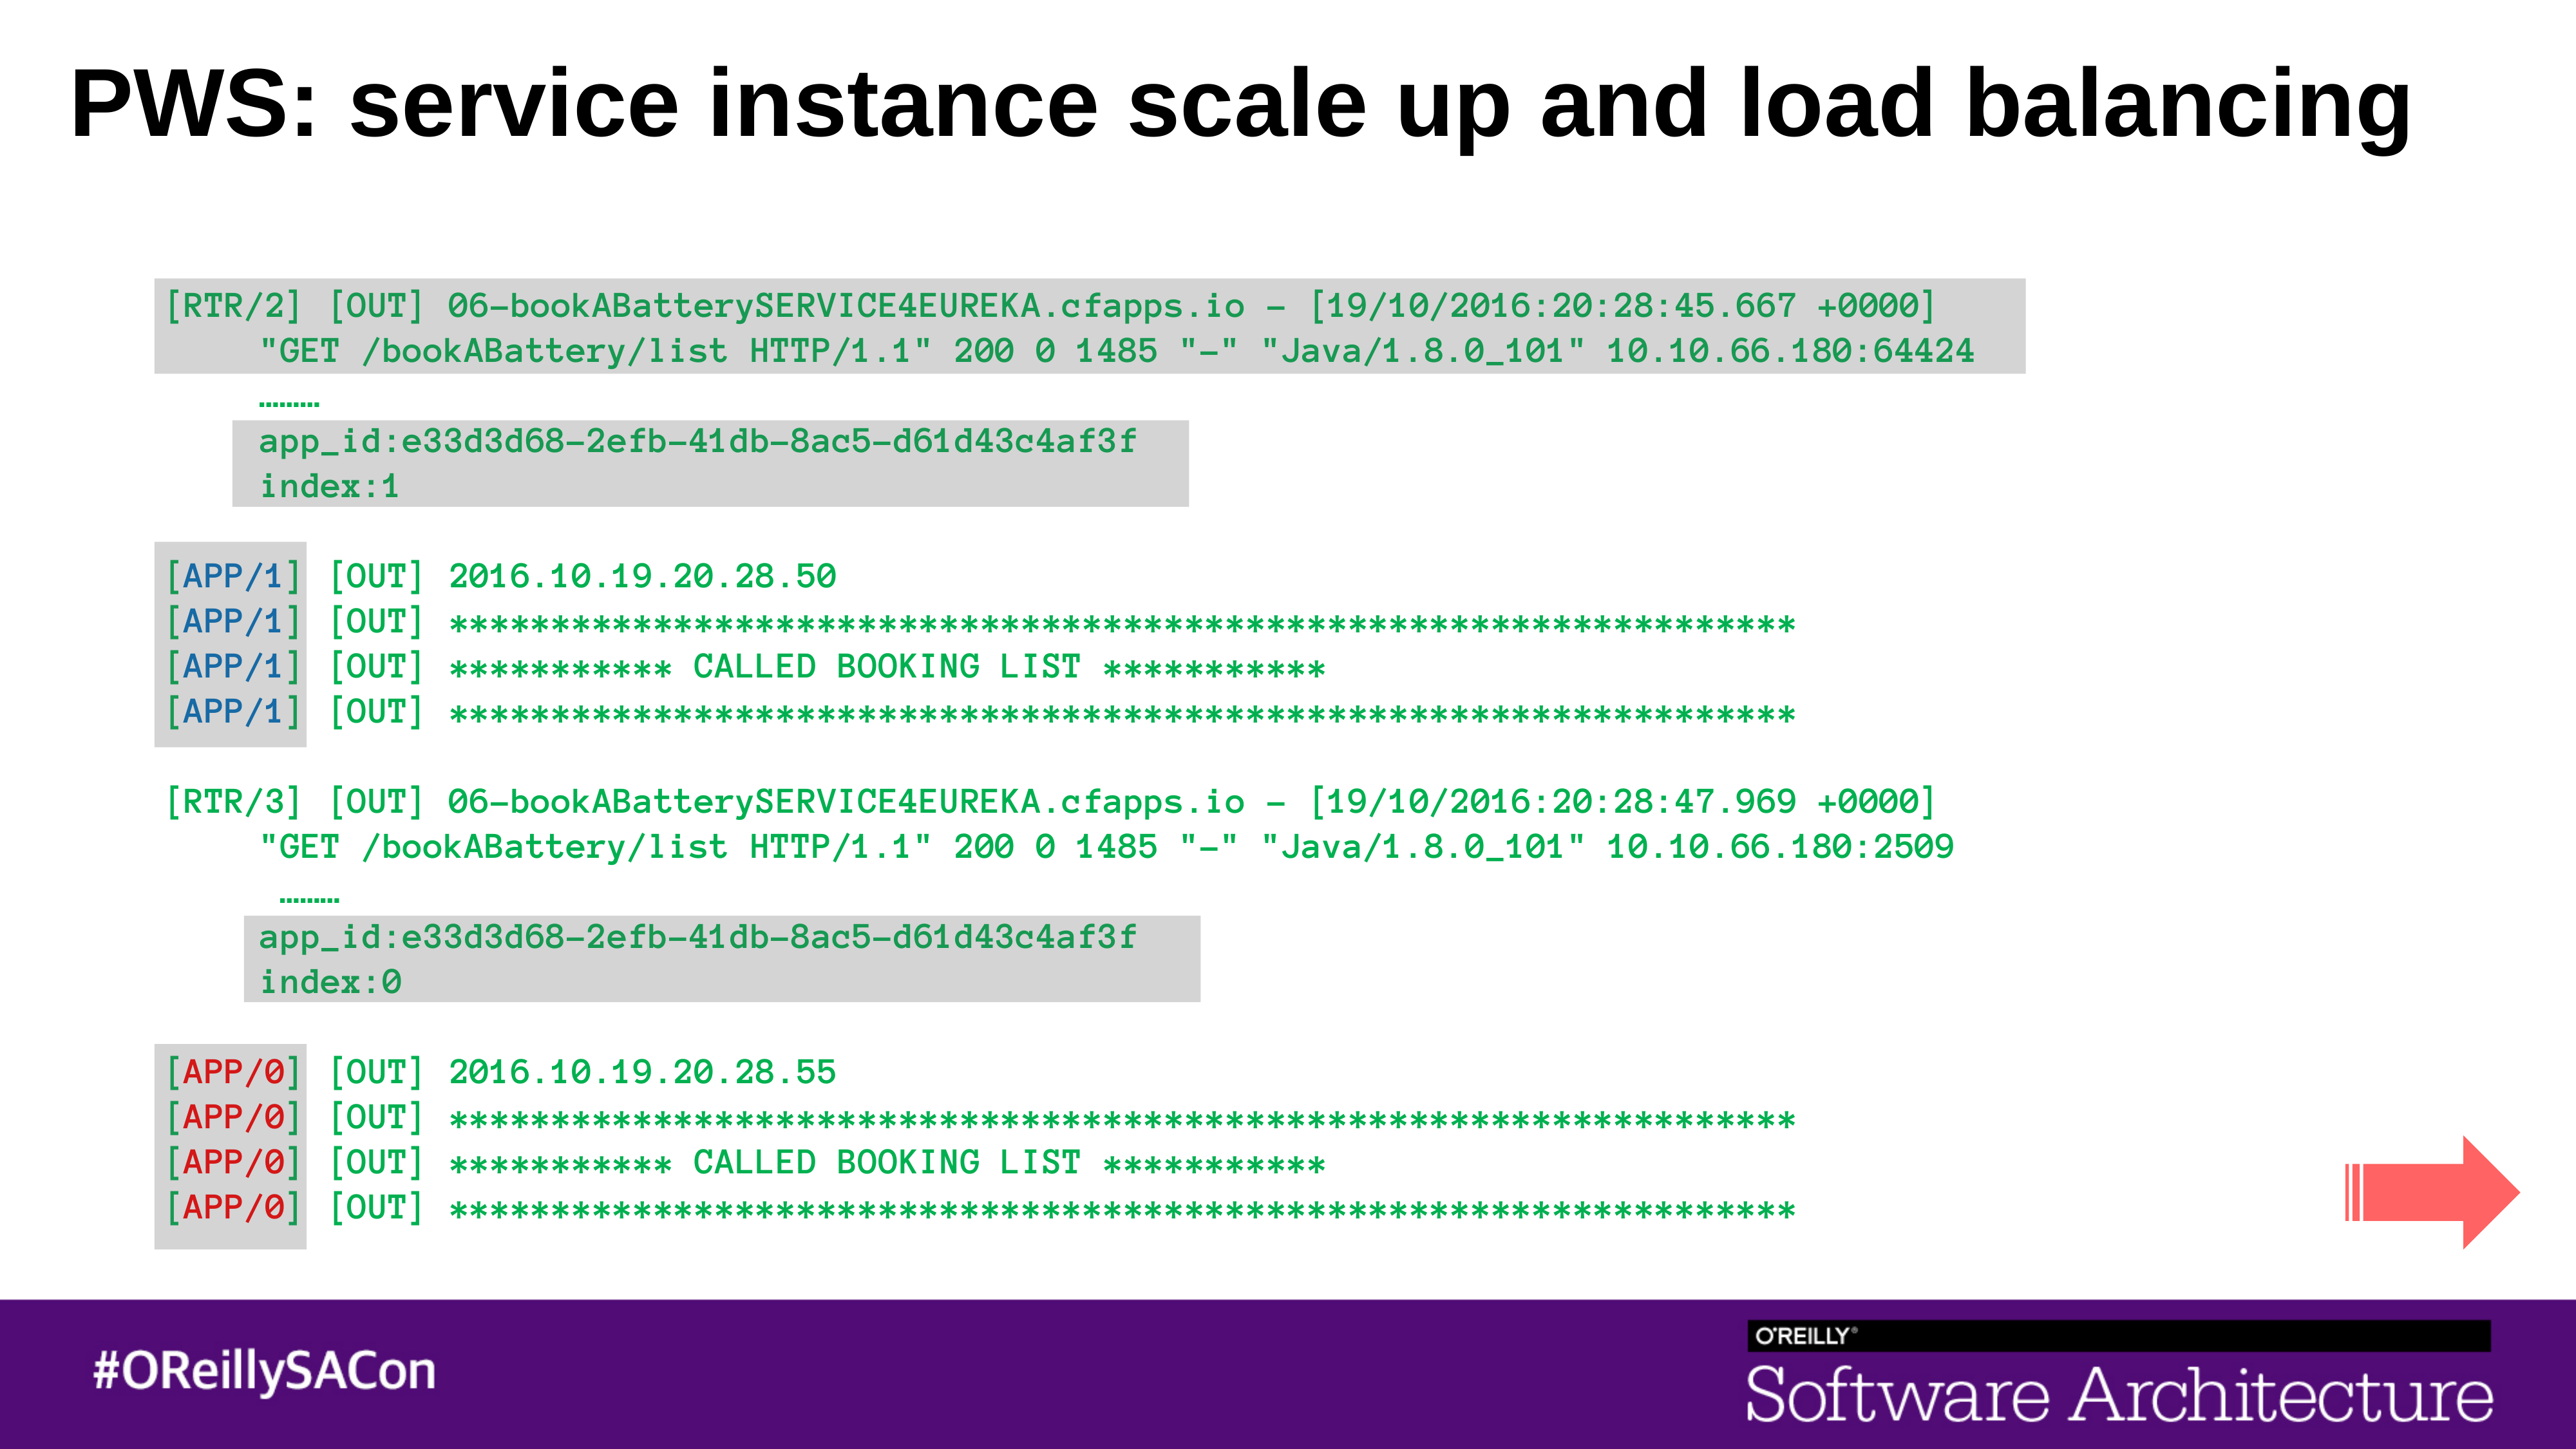

# PWS: service instance scale up and load balancing
[RTR/2] [OUT] 06-bookABatterySERVICE4EUREKA.cfapps.io - [19/10/2016:20:28:45.667 +0000]
	"GET /bookABattery/list HTTP/1.1" 200 0 1485 "-" "Java/1.8.0_101" 10.10.66.180:64424
	………
	app_id:e33d3d68-2efb-41db-8ac5-d61d43c4af3f
	index:1

[APP/1] [OUT] 2016.10.19.20.28.50
[APP/1] [OUT] ******************************************************************
[APP/1] [OUT] *********** CALLED BOOKING LIST ***********
[APP/1] [OUT] ******************************************************************

[RTR/3] [OUT] 06-bookABatterySERVICE4EUREKA.cfapps.io - [19/10/2016:20:28:47.969 +0000]
	"GET /bookABattery/list HTTP/1.1" 200 0 1485 "-" "Java/1.8.0_101" 10.10.66.180:2509
	 ………
	app_id:e33d3d68-2efb-41db-8ac5-d61d43c4af3f
	index:0

[APP/0] [OUT] 2016.10.19.20.28.55
[APP/0] [OUT] ******************************************************************
[APP/0] [OUT] *********** CALLED BOOKING LIST ***********
[APP/0] [OUT] ******************************************************************